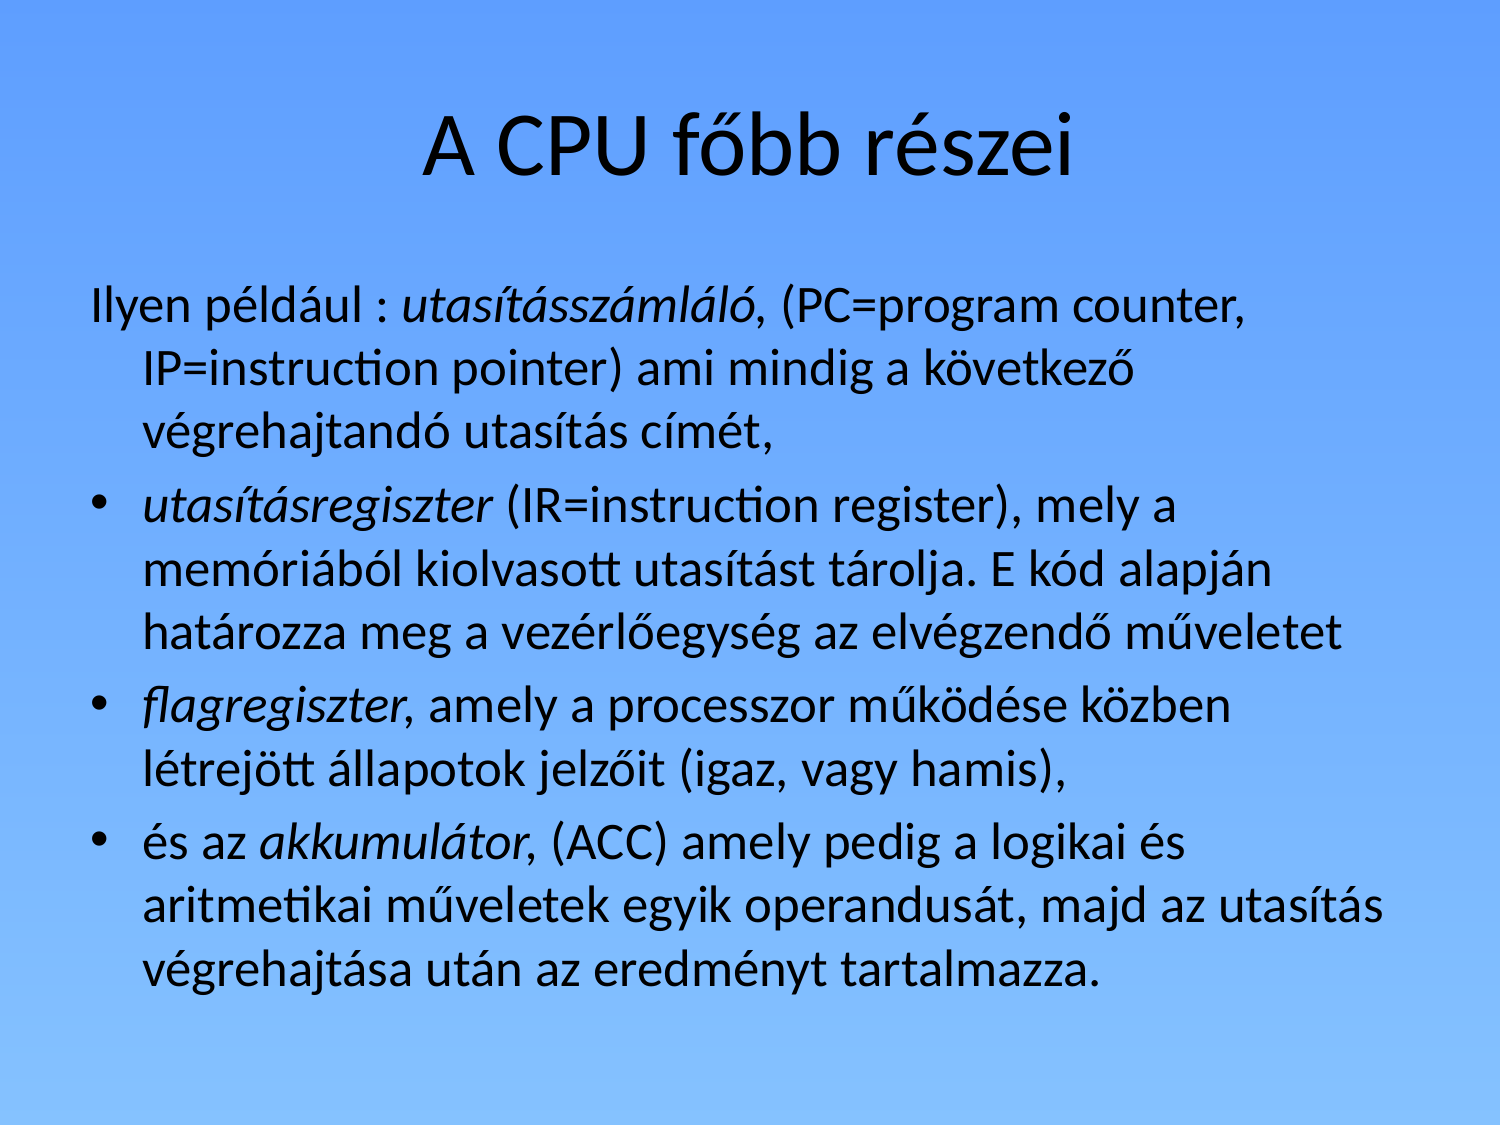

# A CPU főbb részei
Ilyen például : utasításszámláló, (PC=program counter, IP=instruction pointer) ami mindig a következő végrehajtandó utasítás címét,
utasításregiszter (IR=instruction register), mely a memóriából kiolvasott utasítást tárolja. E kód alapján határozza meg a vezérlőegység az elvégzendő műveletet
flagregiszter, amely a processzor működése közben létrejött állapotok jelzőit (igaz, vagy hamis),
és az akkumulátor, (ACC) amely pedig a logikai és aritmetikai műveletek egyik operandusát, majd az utasítás végrehajtása után az eredményt tartalmazza.